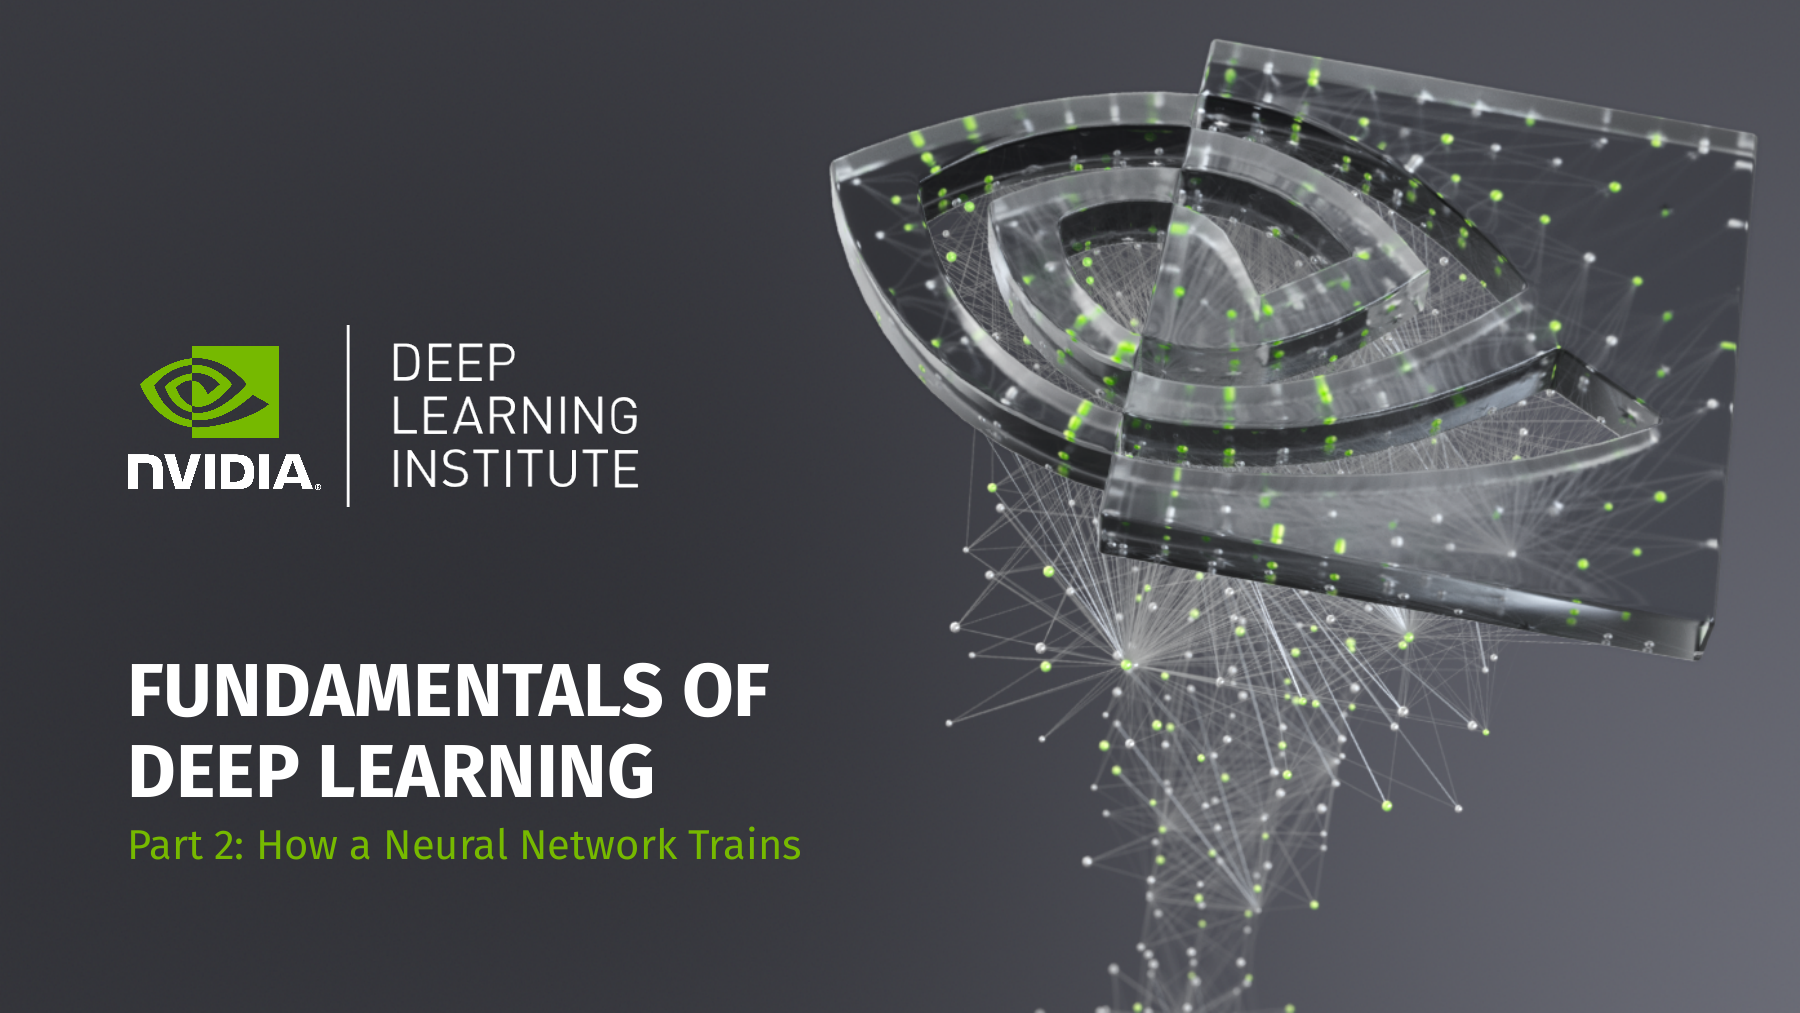

# Fundamentals of deep learning
Part 2: How a Neural Network Trains